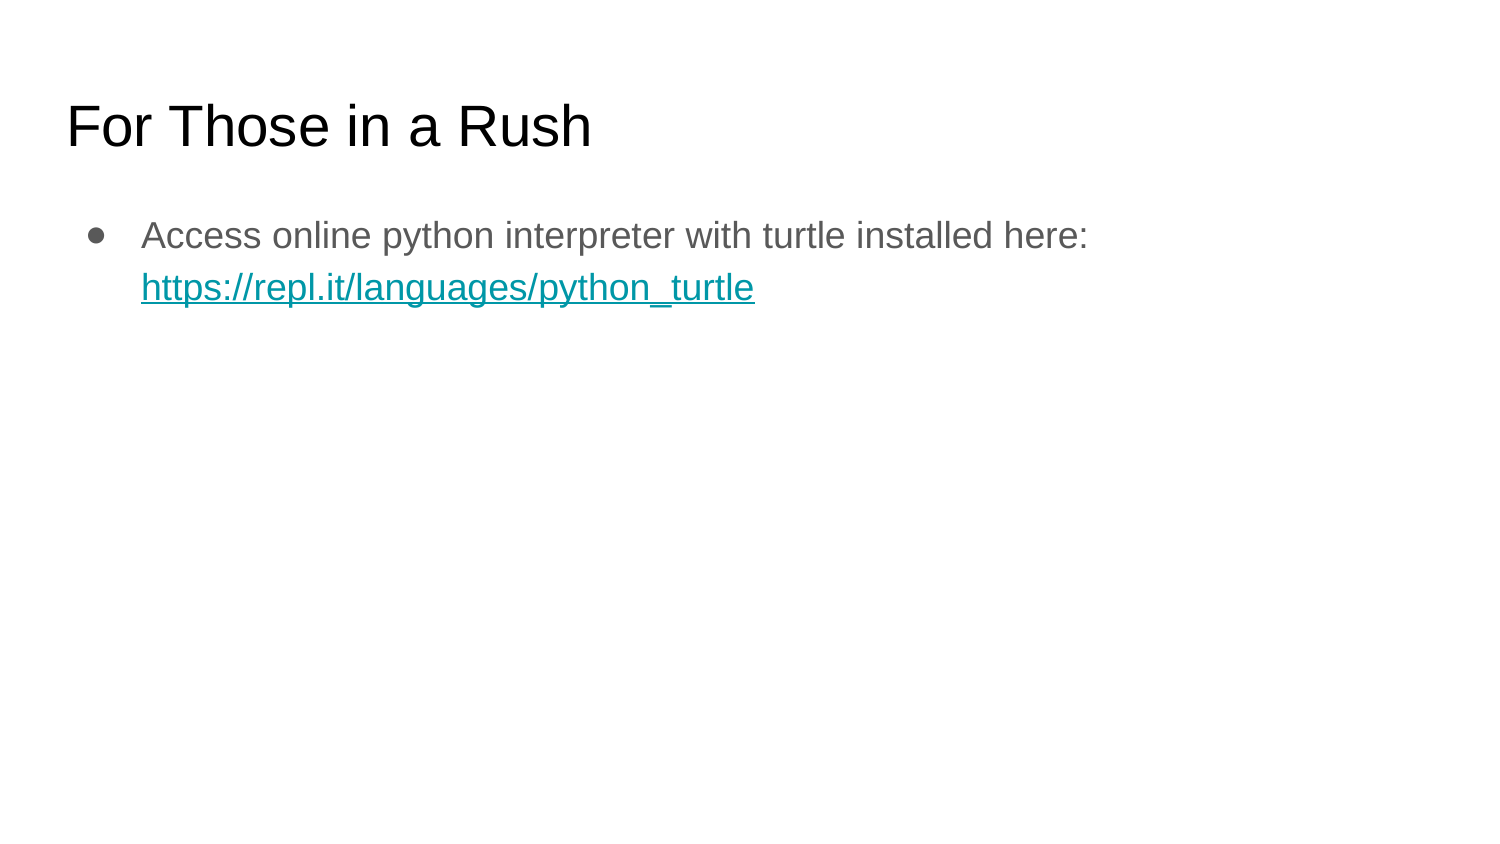

# For Those in a Rush
Access online python interpreter with turtle installed here: https://repl.it/languages/python_turtle